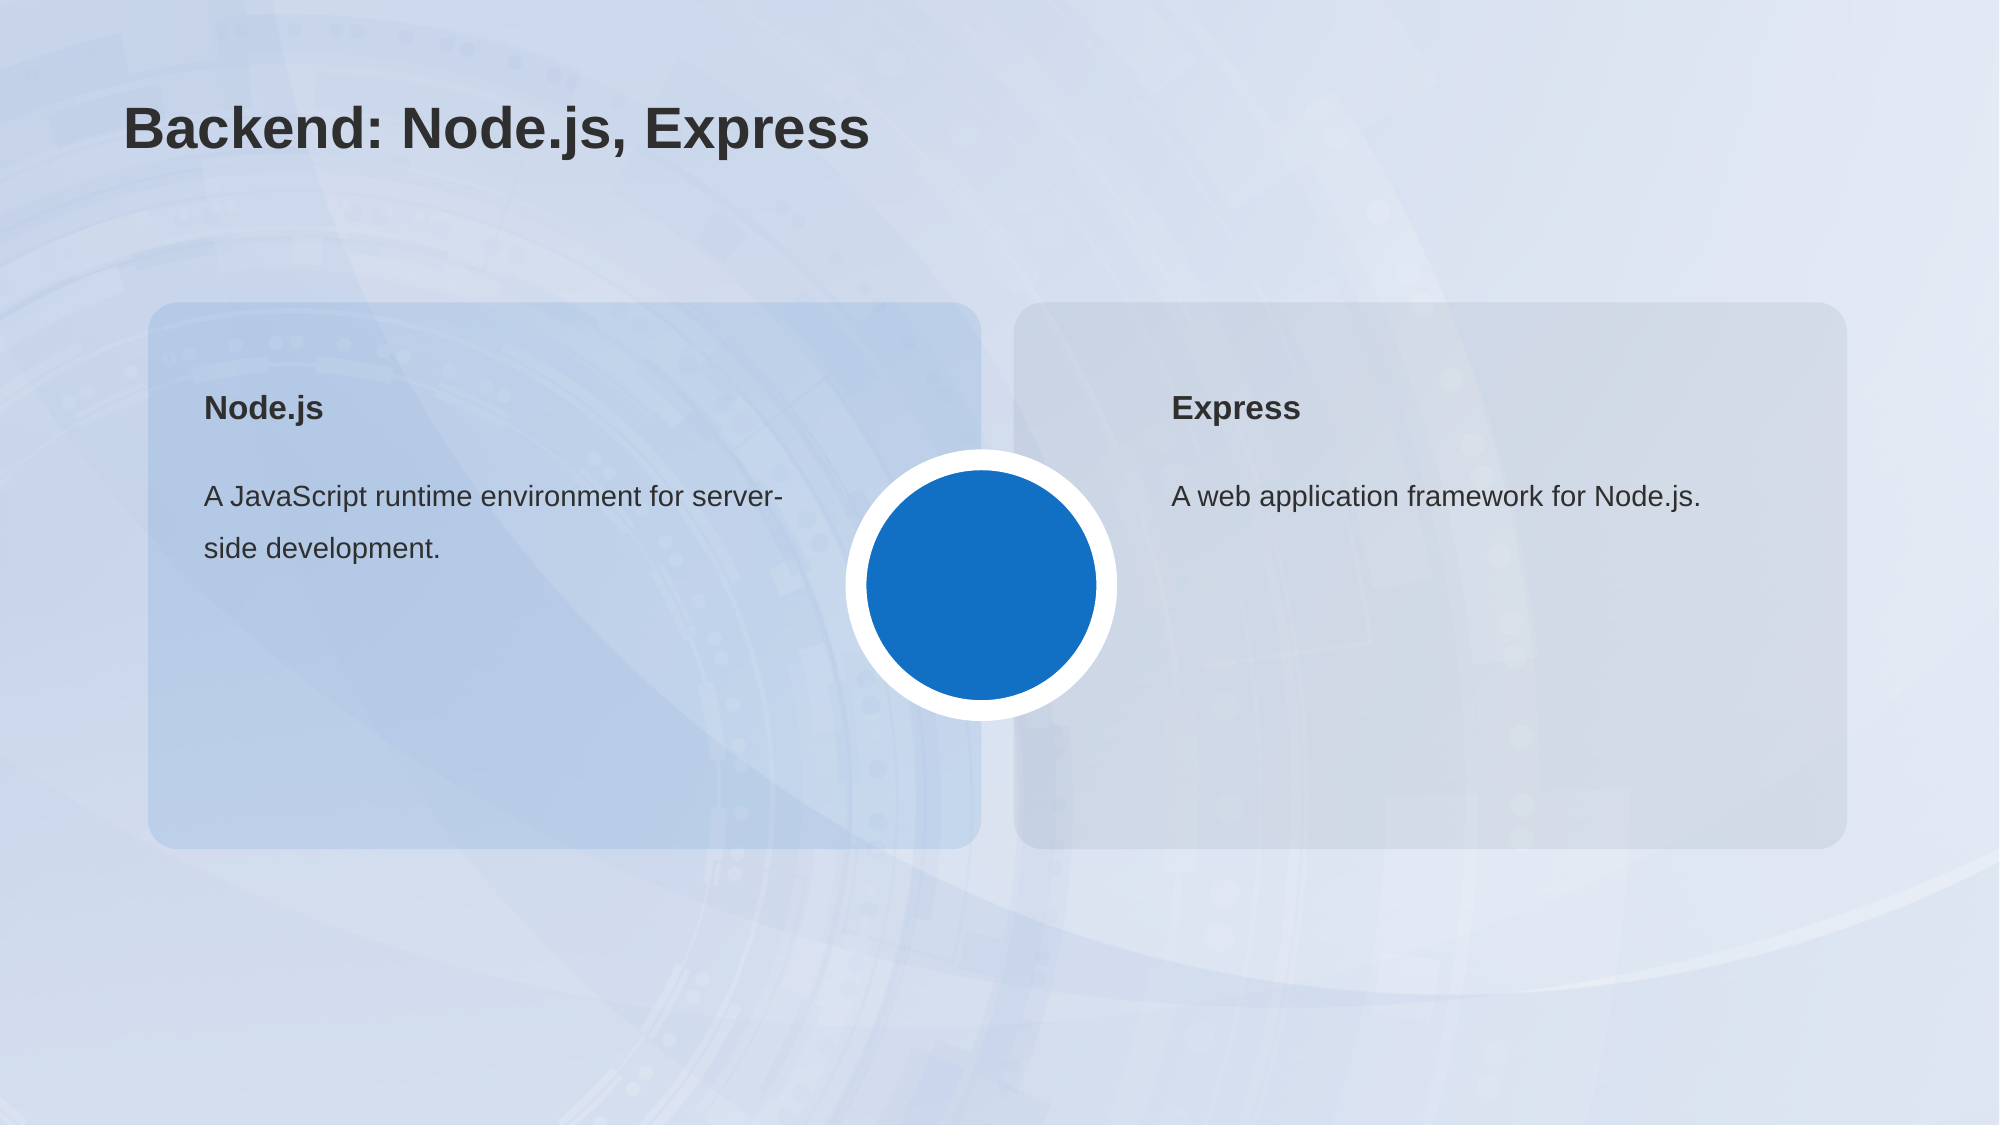

# Backend: Node.js, Express

Node.js
Express
A JavaScript runtime environment for server-side development.
A web application framework for Node.js.